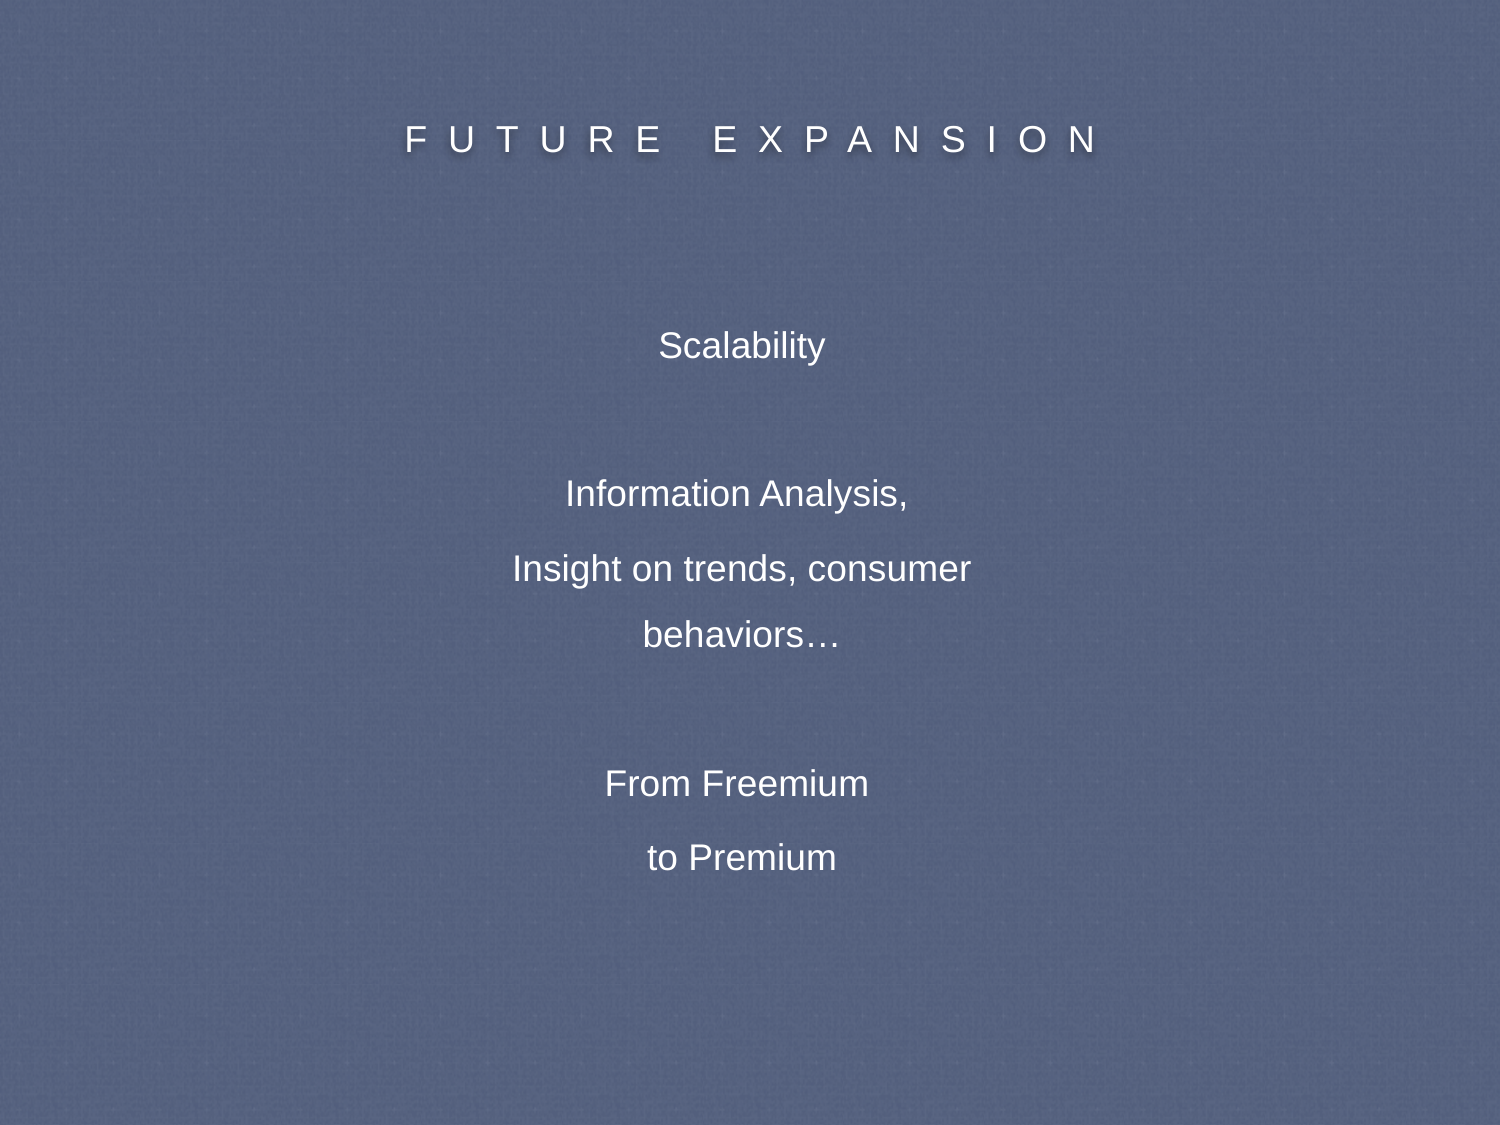

# Future expansion
Scalability

Information Analysis,
Insight on trends, consumer behaviors…

From Freemium
to Premium